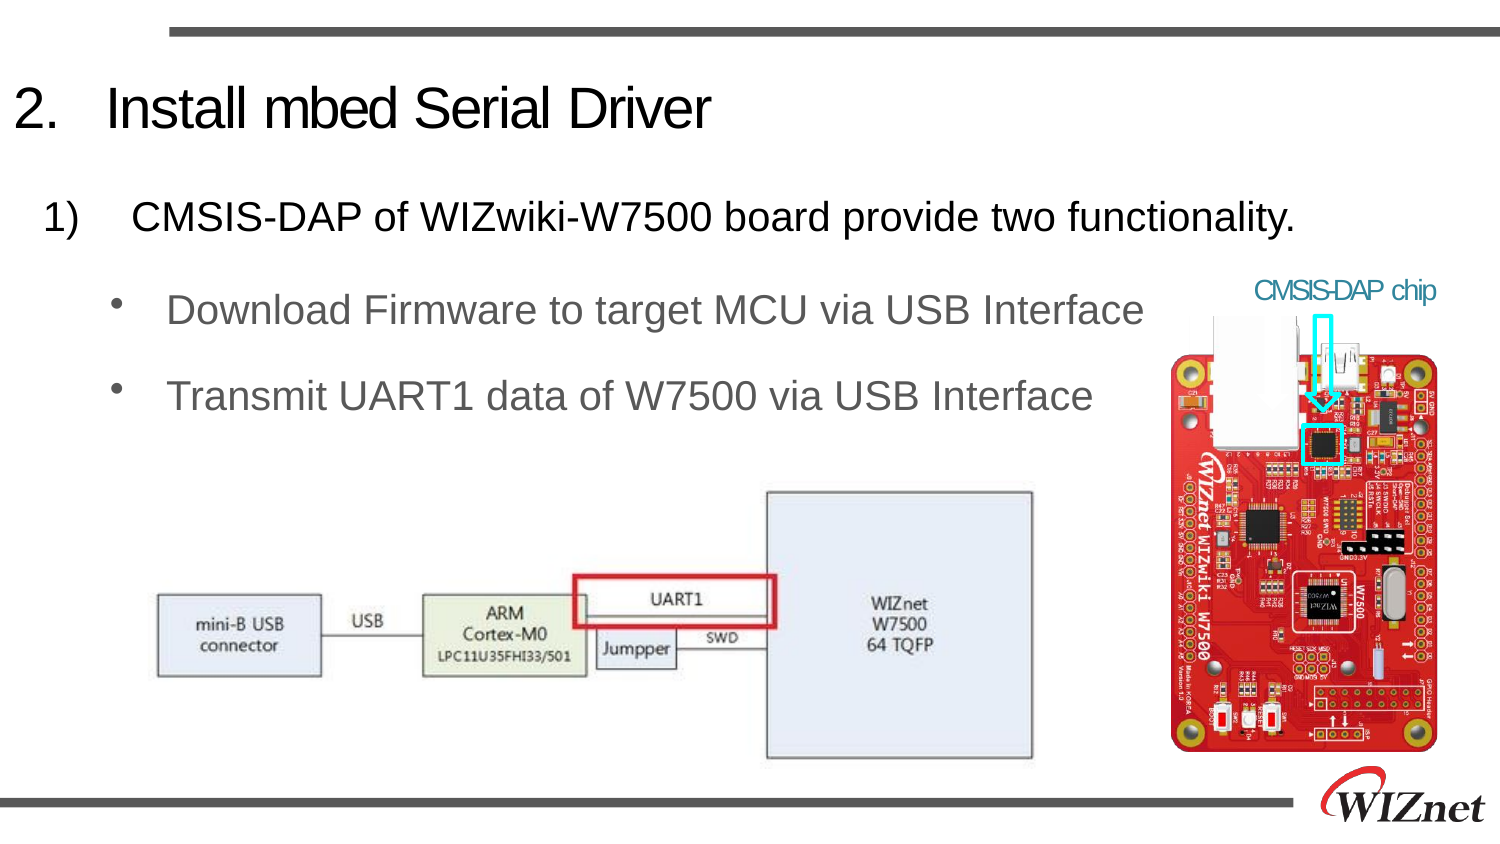

# 2.	Install mbed Serial Driver
1)	 CMSIS-DAP of WIZwiki-W7500 board provide two functionality.

Download Firmware to target MCU via USB Interface
Transmit UART1 data of W7500 via USB Interface
CMSIS-DAP chip